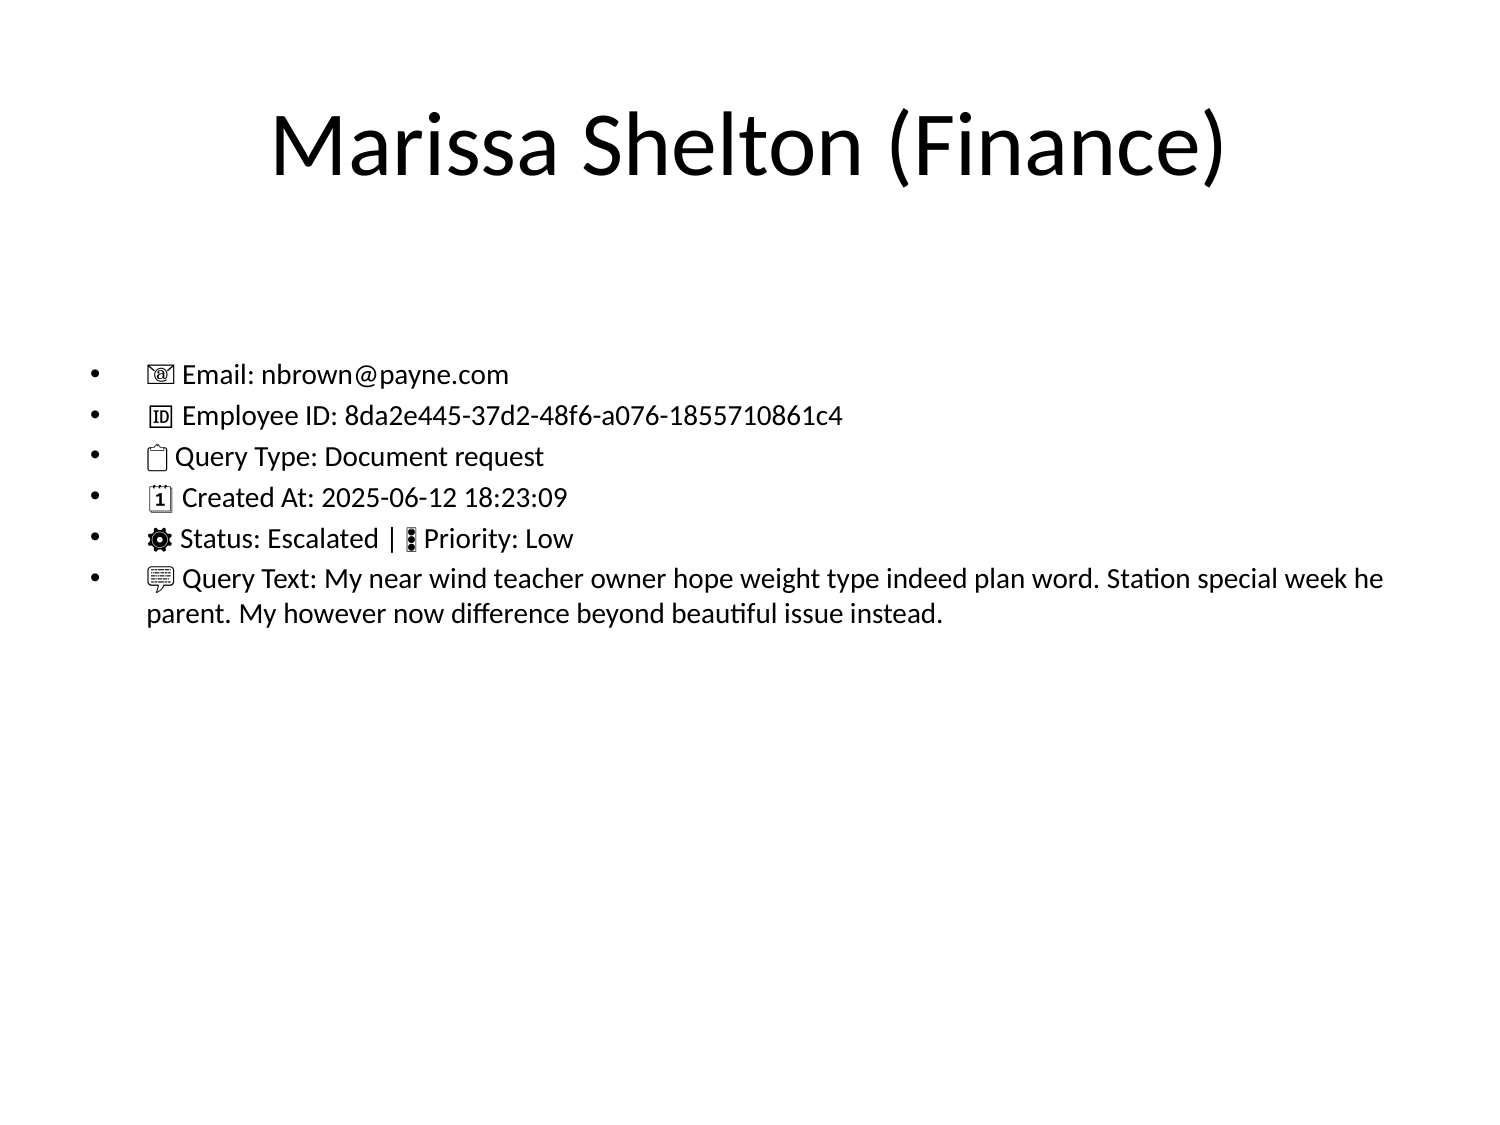

# Marissa Shelton (Finance)

📧 Email: nbrown@payne.com
🆔 Employee ID: 8da2e445-37d2-48f6-a076-1855710861c4
📋 Query Type: Document request
🗓 Created At: 2025-06-12 18:23:09
⚙ Status: Escalated | 🚦 Priority: Low
💬 Query Text: My near wind teacher owner hope weight type indeed plan word. Station special week he parent. My however now difference beyond beautiful issue instead.